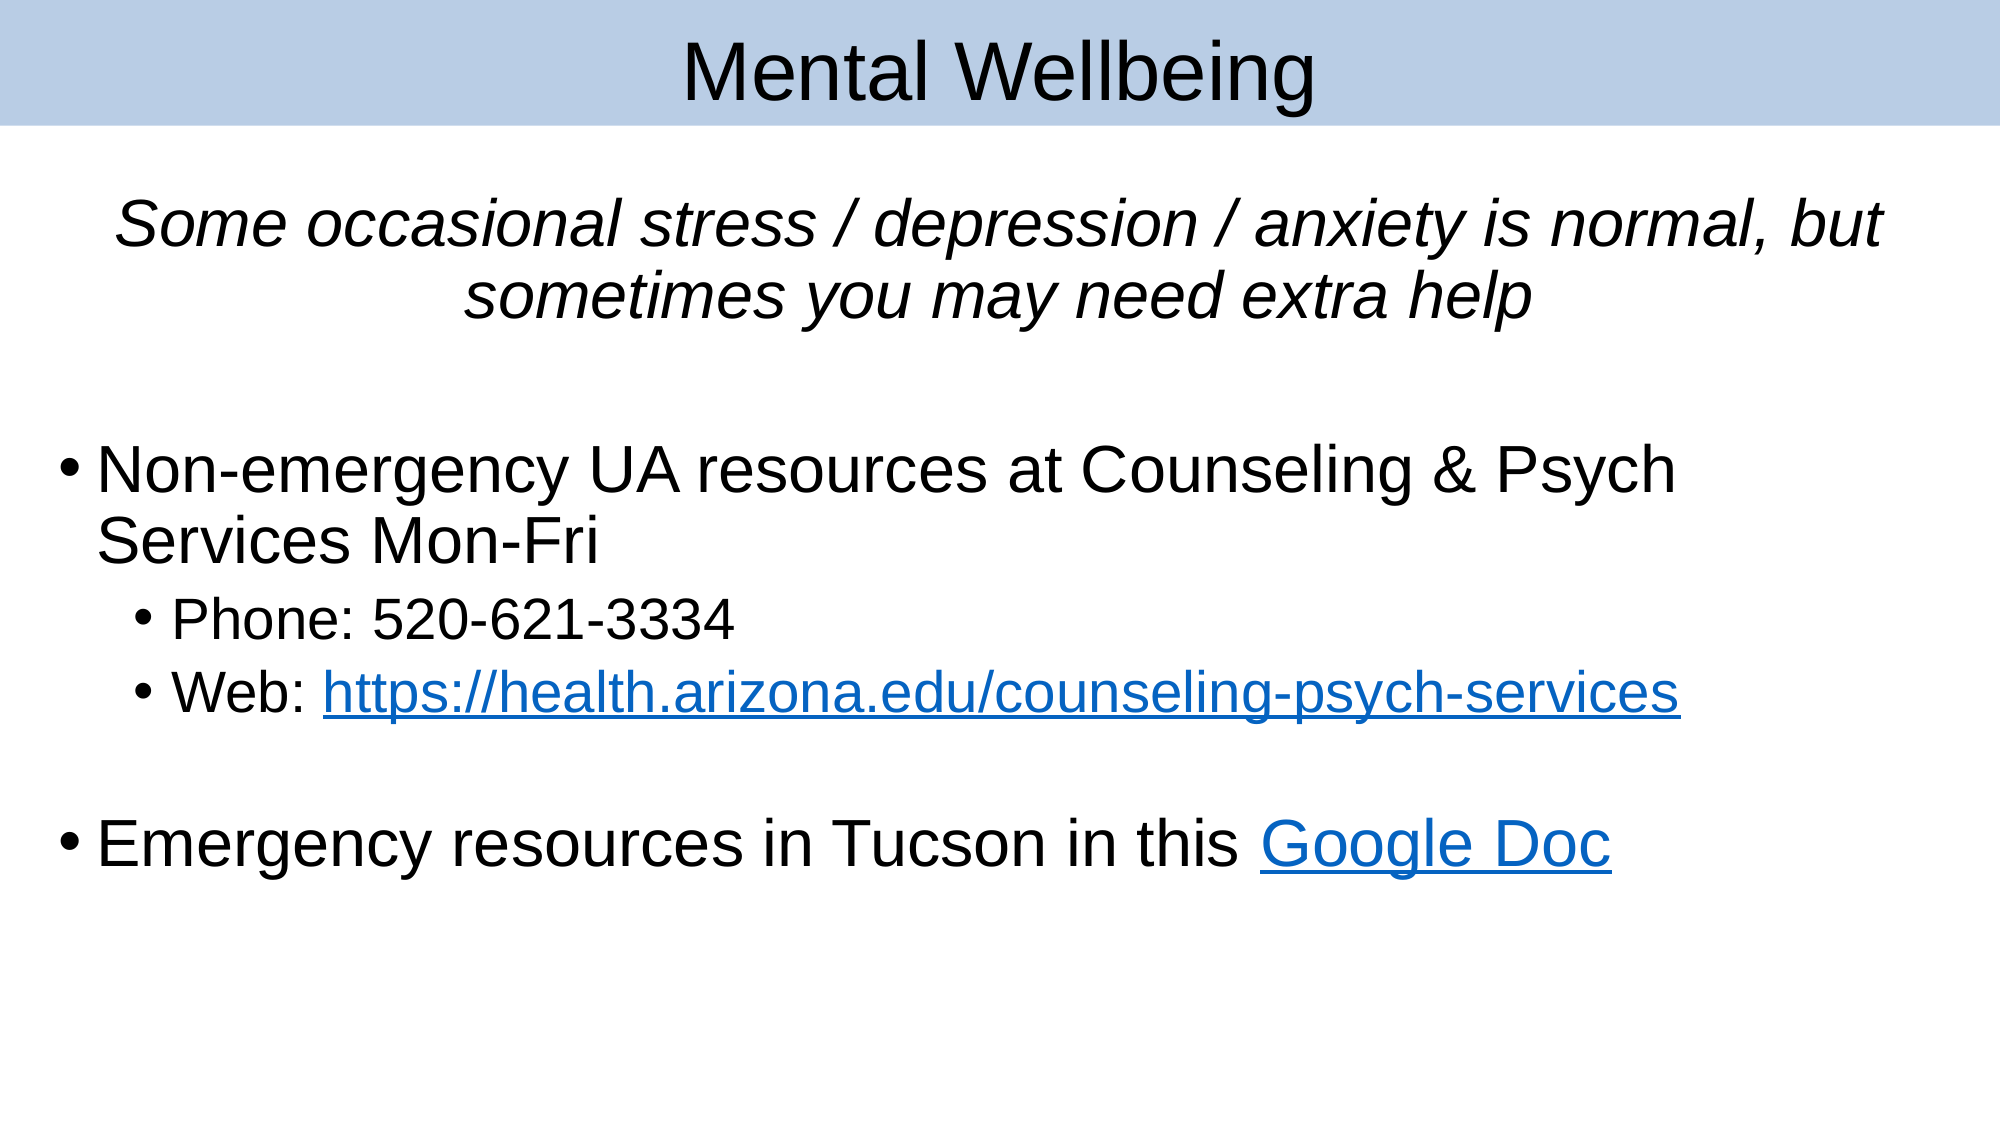

# Mental Wellbeing
Some occasional stress / depression / anxiety is normal, but sometimes you may need extra help
Non-emergency UA resources at Counseling & Psych Services Mon-Fri
Phone: 520-621-3334
Web: https://health.arizona.edu/counseling-psych-services
Emergency resources in Tucson in this Google Doc